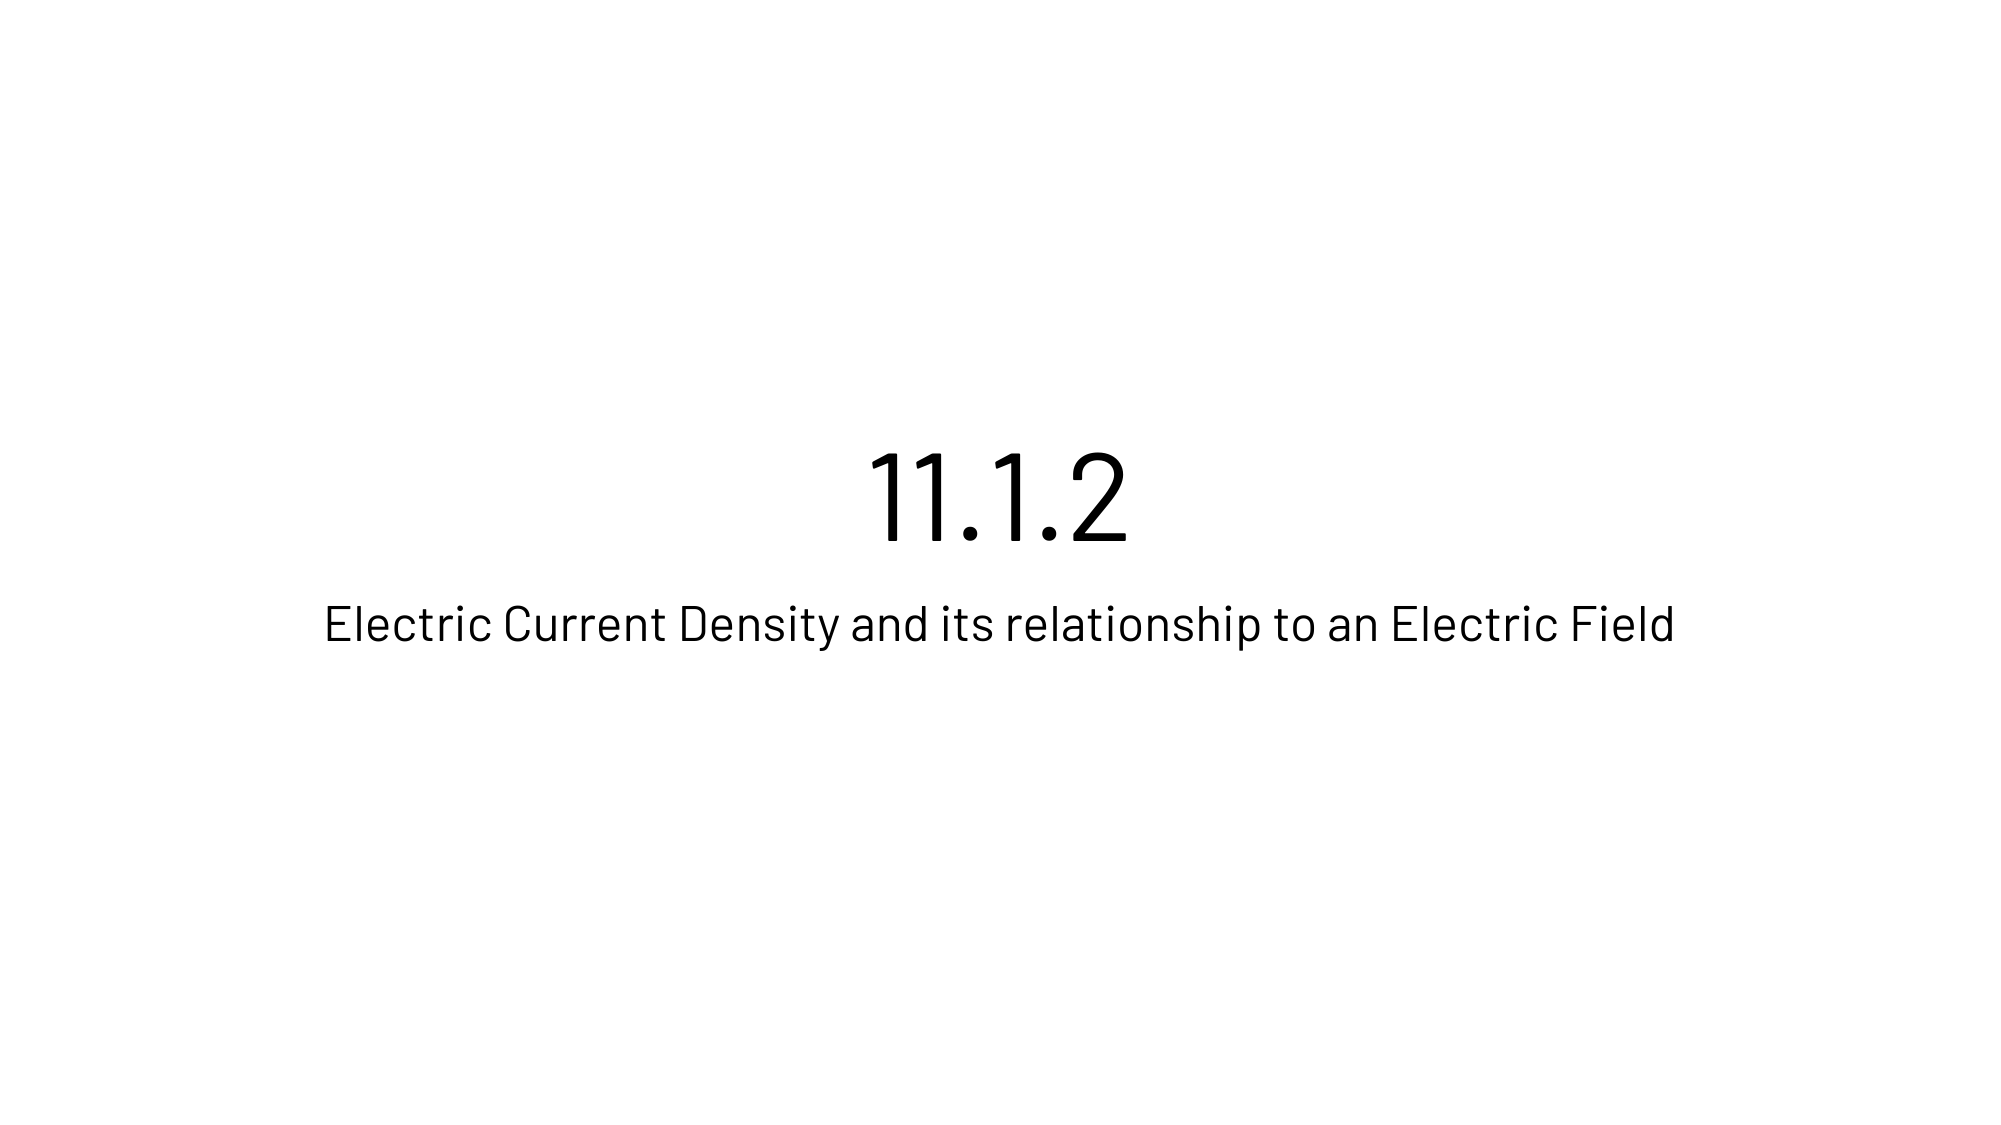

# 11.1.2
Electric Current Density and its relationship to an Electric Field